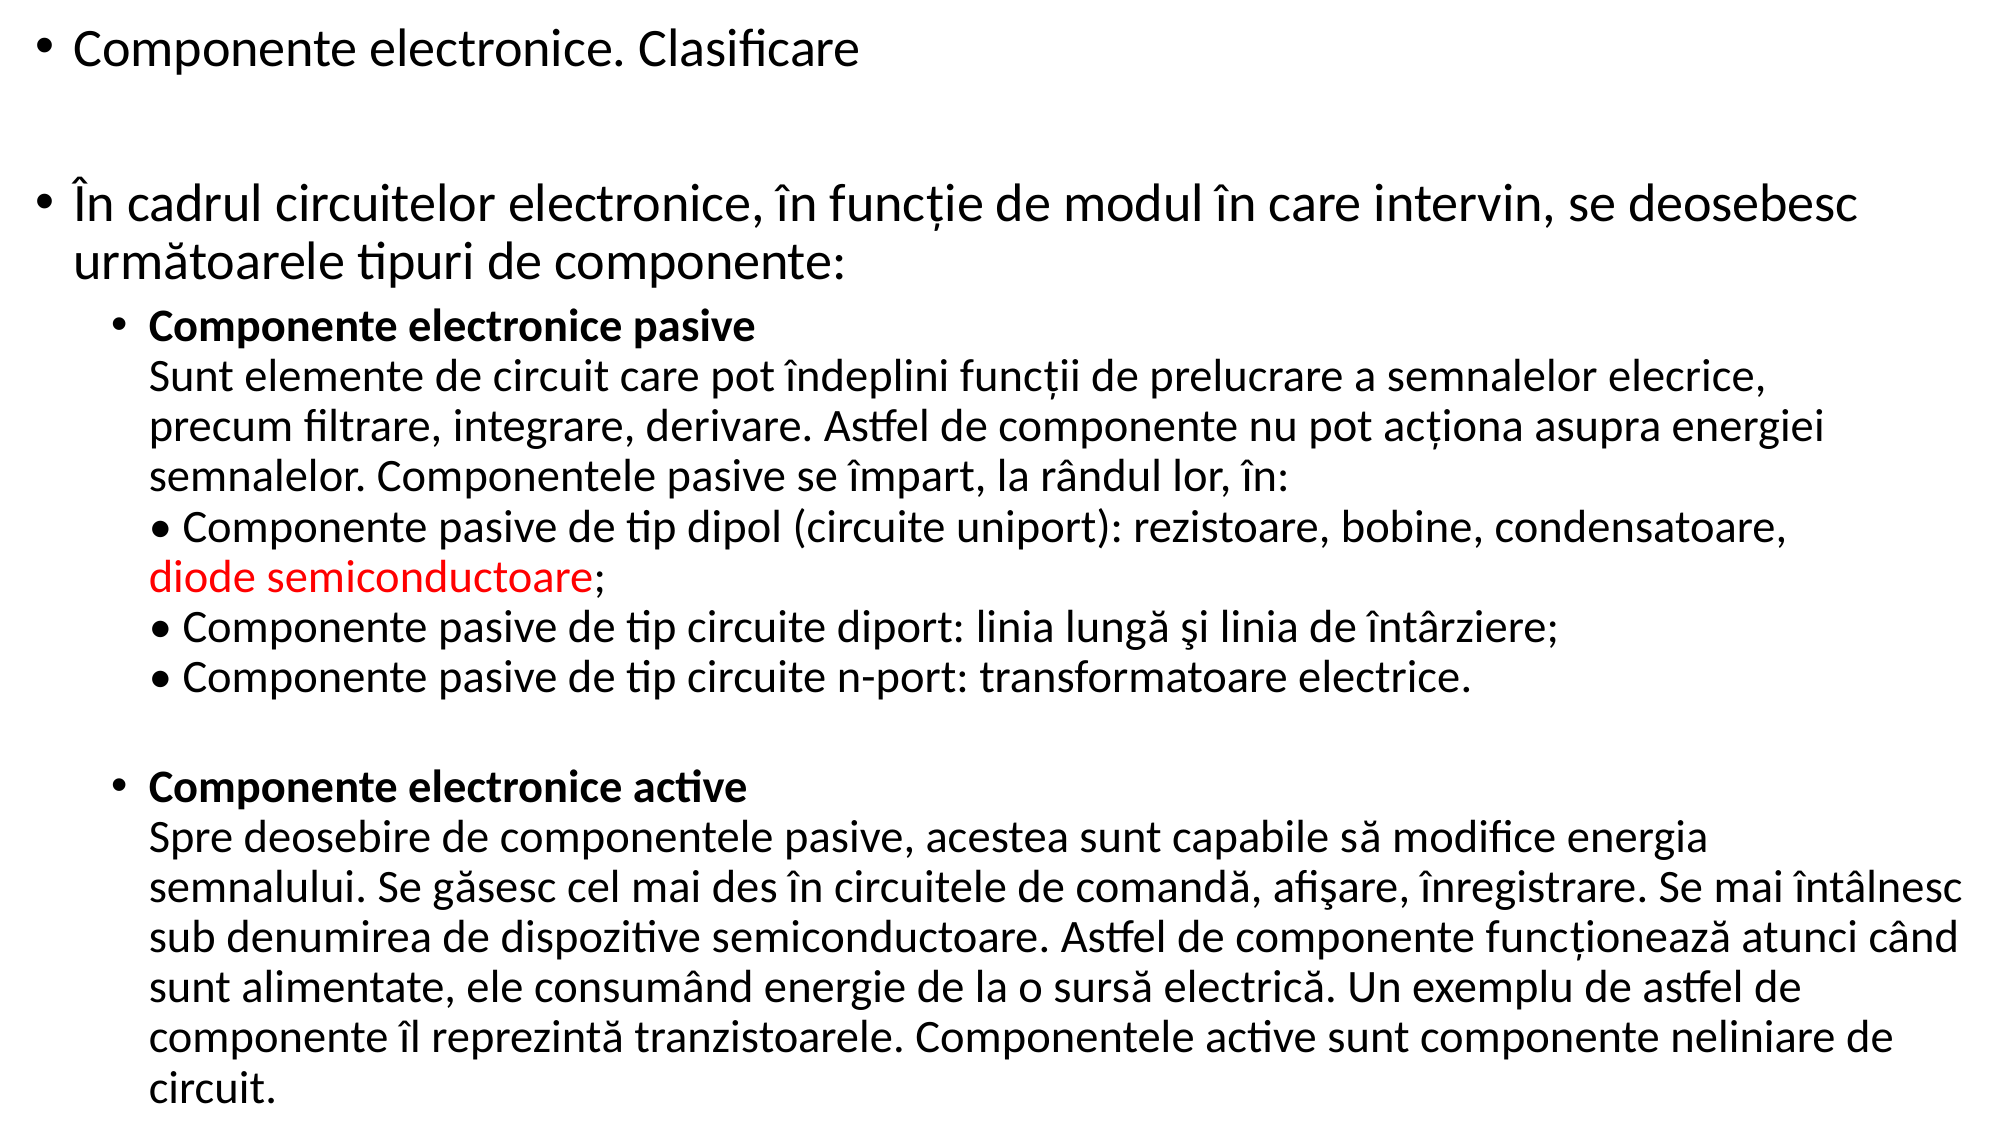

Componente electronice. Clasificare

În cadrul circuitelor electronice, în funcție de modul în care intervin, se deosebesc
următoarele tipuri de componente:
Componente electronice pasive
Sunt elemente de circuit care pot îndeplini funcții de prelucrare a semnalelor elecrice,
precum filtrare, integrare, derivare. Astfel de componente nu pot acționa asupra energiei
semnalelor. Componentele pasive se împart, la rândul lor, în:
• Componente pasive de tip dipol (circuite uniport): rezistoare, bobine, condensatoare,
diode semiconductoare;
• Componente pasive de tip circuite diport: linia lungă şi linia de întârziere;
• Componente pasive de tip circuite n-port: transformatoare electrice.
Componente electronice active
Spre deosebire de componentele pasive, acestea sunt capabile să modifice energia
semnalului. Se găsesc cel mai des în circuitele de comandă, afişare, înregistrare. Se mai întâlnesc
sub denumirea de dispozitive semiconductoare. Astfel de componente funcționează atunci când
sunt alimentate, ele consumând energie de la o sursă electrică. Un exemplu de astfel de
componente îl reprezintă tranzistoarele. Componentele active sunt componente neliniare de circuit.